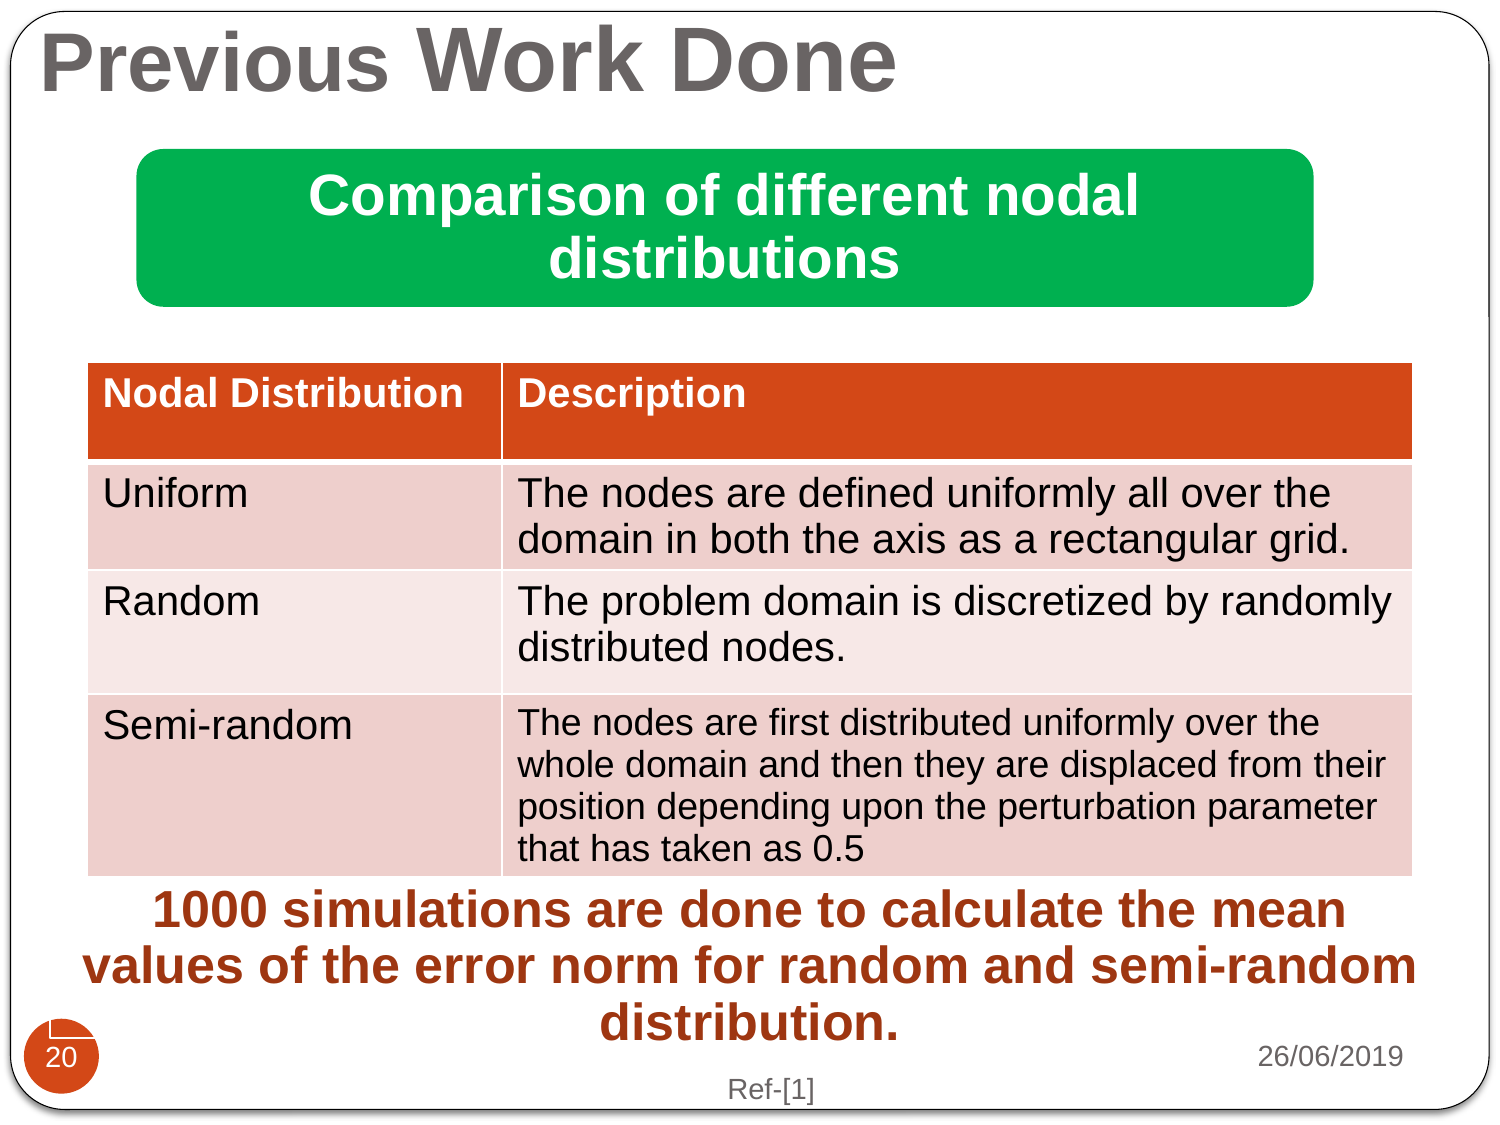

# Previous Work Done
Comparison of different nodal distributions

| Nodal Distribution | Description |
| --- | --- |
| Uniform | The nodes are defined uniformly all over the domain in both the axis as a rectangular grid. |
| Random | The problem domain is discretized by randomly distributed nodes. |
| Semi-random | The nodes are first distributed uniformly over the whole domain and then they are displaced from their position depending upon the perturbation parameter that has taken as 0.5 |
1000 simulations are done to calculate the mean values of the error norm for random and semi-random distribution.
26/06/2019
20
Ref-[1]